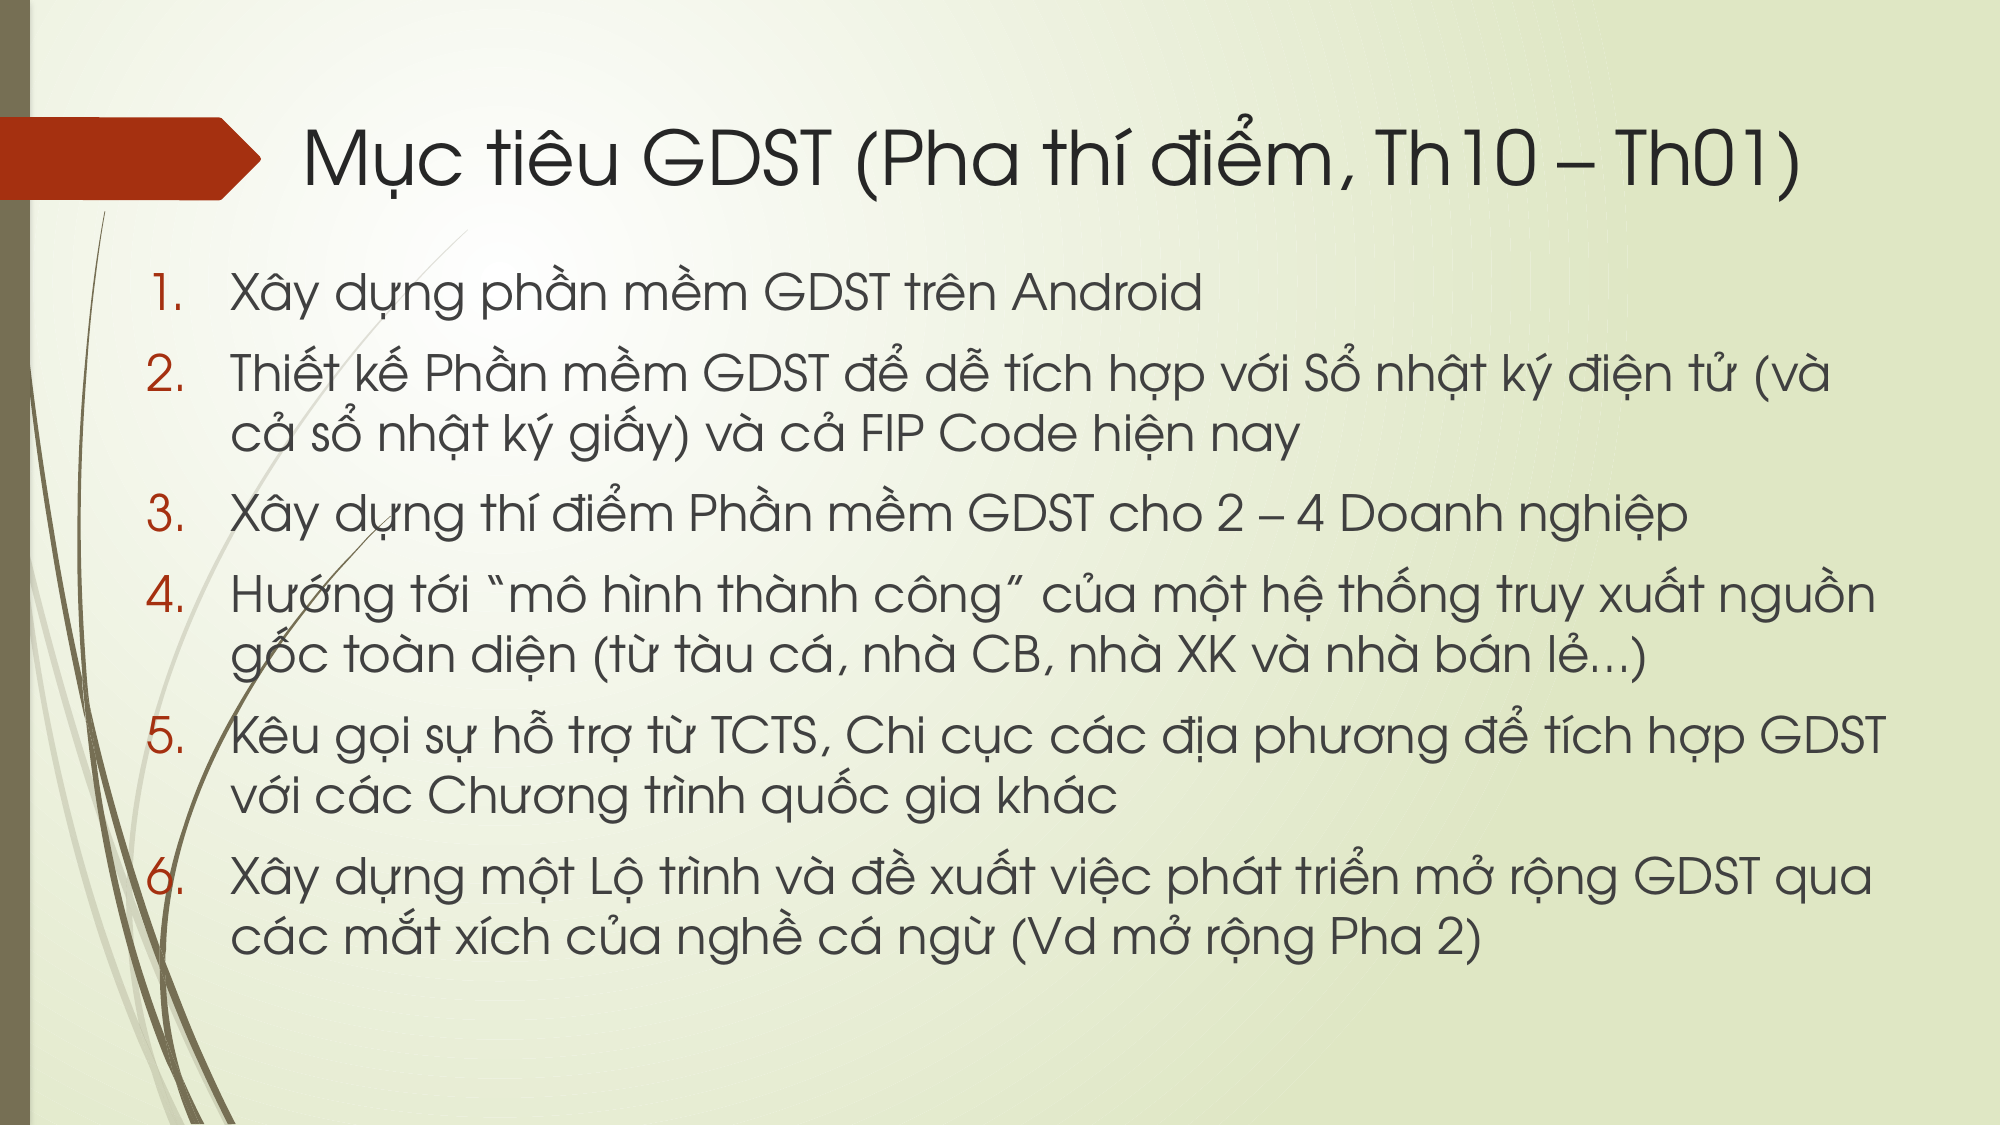

# Mục tiêu GDST (Pha thí điểm, Th10 – Th01)
Xây dựng phần mềm GDST trên Android
Thiết kế Phần mềm GDST để dễ tích hợp với Sổ nhật ký điện tử (và cả sổ nhật ký giấy) và cả FIP Code hiện nay
Xây dựng thí điểm Phần mềm GDST cho 2 – 4 Doanh nghiệp
Hướng tới “mô hình thành công” của một hệ thống truy xuất nguồn gốc toàn diện (từ tàu cá, nhà CB, nhà XK và nhà bán lẻ…)
Kêu gọi sự hỗ trợ từ TCTS, Chi cục các địa phương để tích hợp GDST với các Chương trình quốc gia khác
Xây dựng một Lộ trình và đề xuất việc phát triển mở rộng GDST qua các mắt xích của nghề cá ngừ (Vd mở rộng Pha 2)